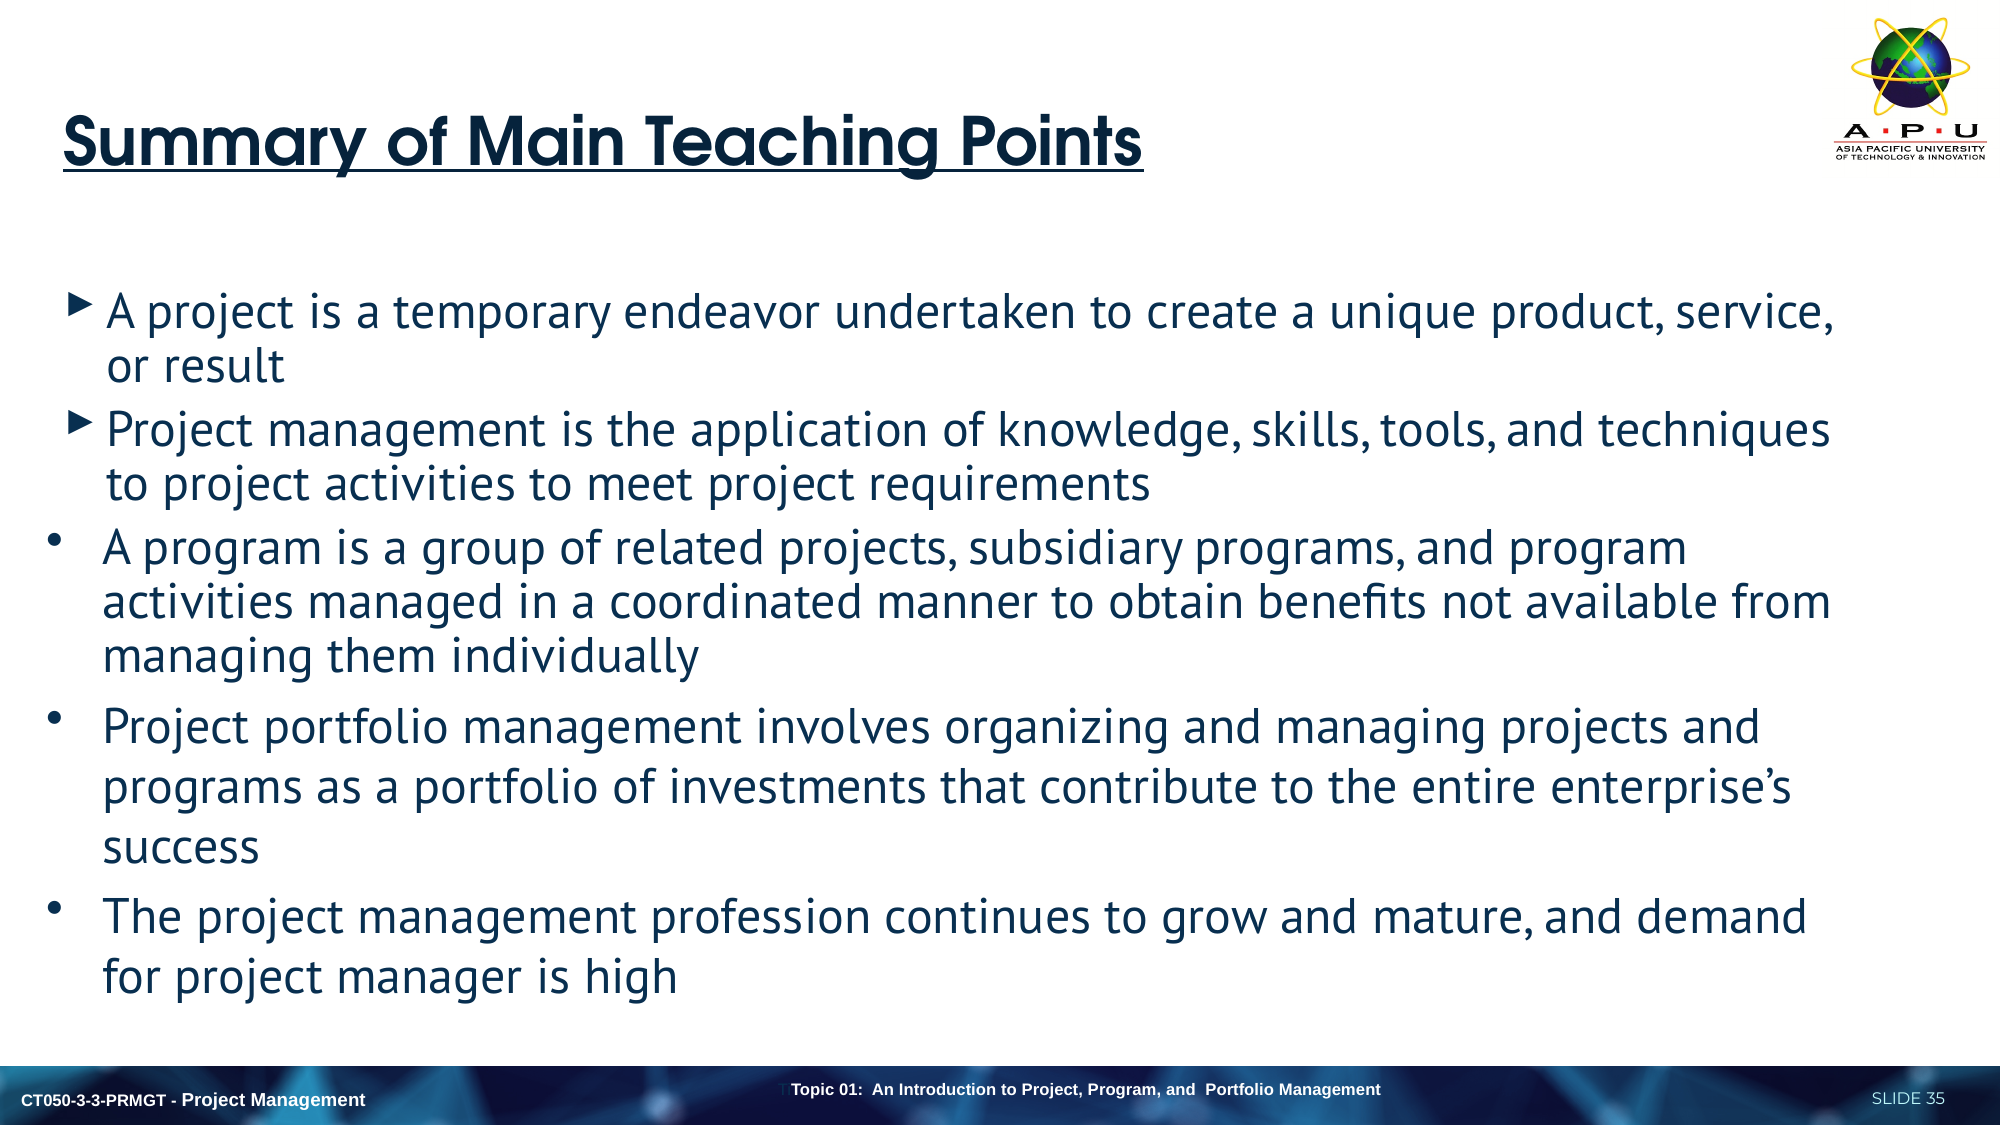

# Summary of Main Teaching Points
A project is a temporary endeavor undertaken to create a unique product, service, or result
Project management is the application of knowledge, skills, tools, and techniques to project activities to meet project requirements
A program is a group of related projects, subsidiary programs, and program activities managed in a coordinated manner to obtain benefits not available from managing them individually
Project portfolio management involves organizing and managing projects and programs as a portfolio of investments that contribute to the entire enterprise’s success
The project management profession continues to grow and mature, and demand for project manager is high